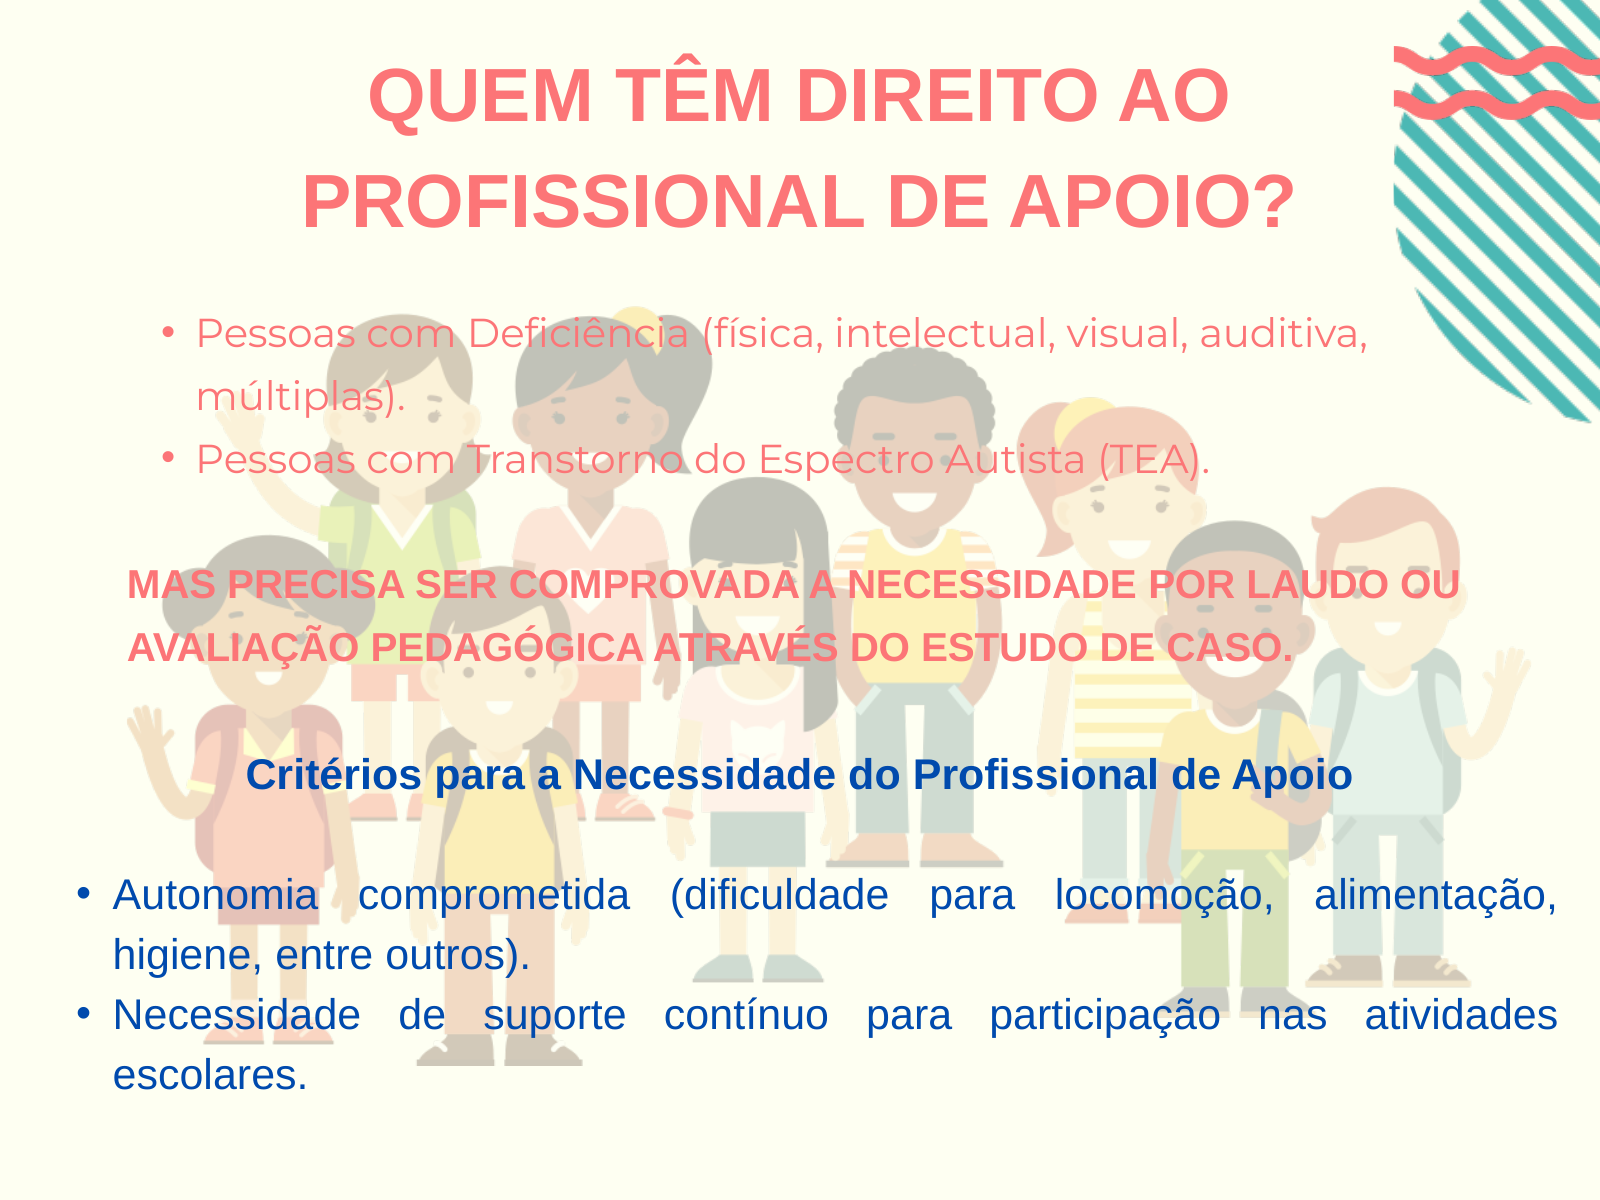

QUEM TÊM DIREITO AO PROFISSIONAL DE APOIO?

Pessoas com Deficiência (física, intelectual, visual, auditiva, múltiplas).
Pessoas com Transtorno do Espectro Autista (TEA).

MAS PRECISA SER COMPROVADA A NECESSIDADE POR LAUDO OU AVALIAÇÃO PEDAGÓGICA ATRAVÉS DO ESTUDO DE CASO.

Critérios para a Necessidade do Profissional de Apoio

Autonomia comprometida (dificuldade para locomoção, alimentação, higiene, entre outros).
Necessidade de suporte contínuo para participação nas atividades escolares.